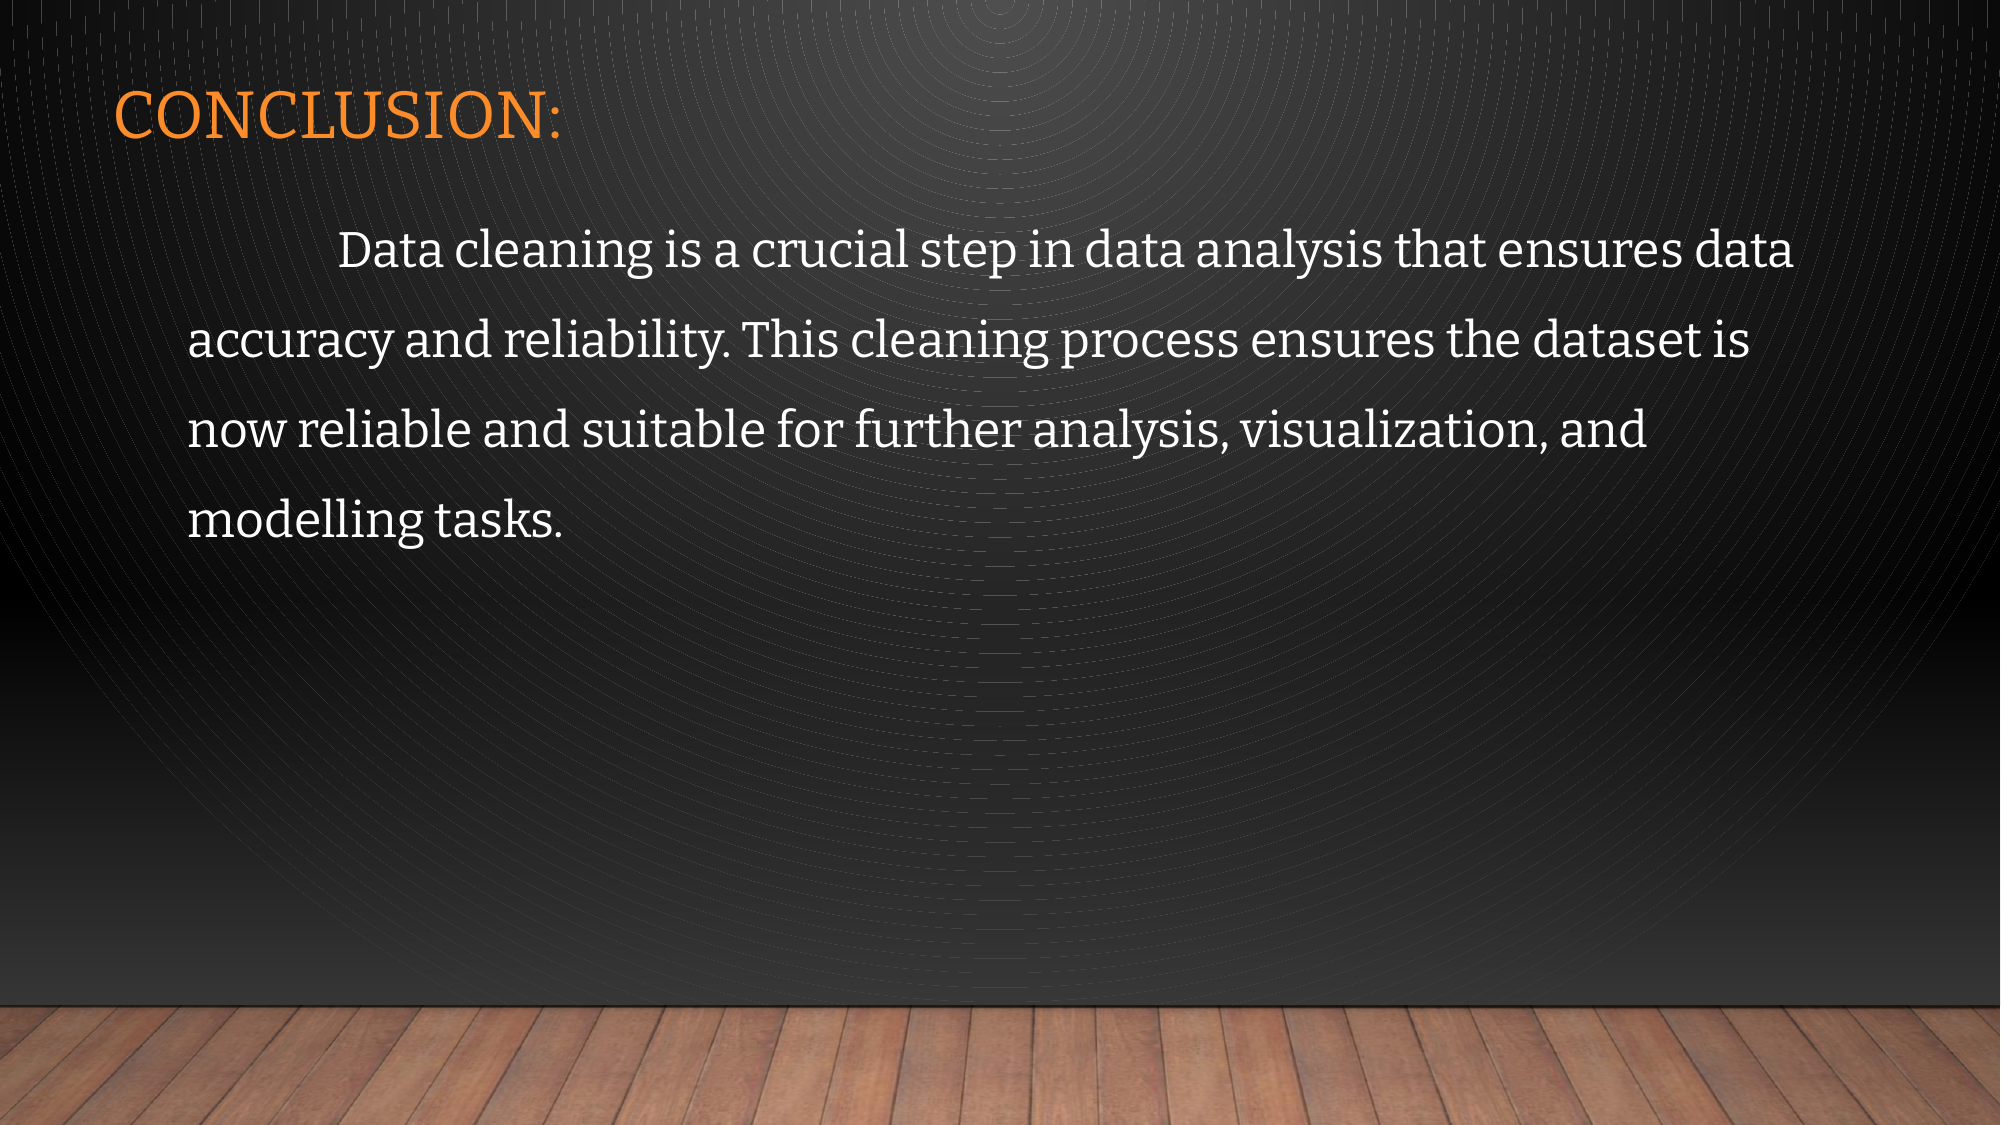

# Conclusion:
	Data cleaning is a crucial step in data analysis that ensures data accuracy and reliability. This cleaning process ensures the dataset is now reliable and suitable for further analysis, visualization, and modelling tasks.